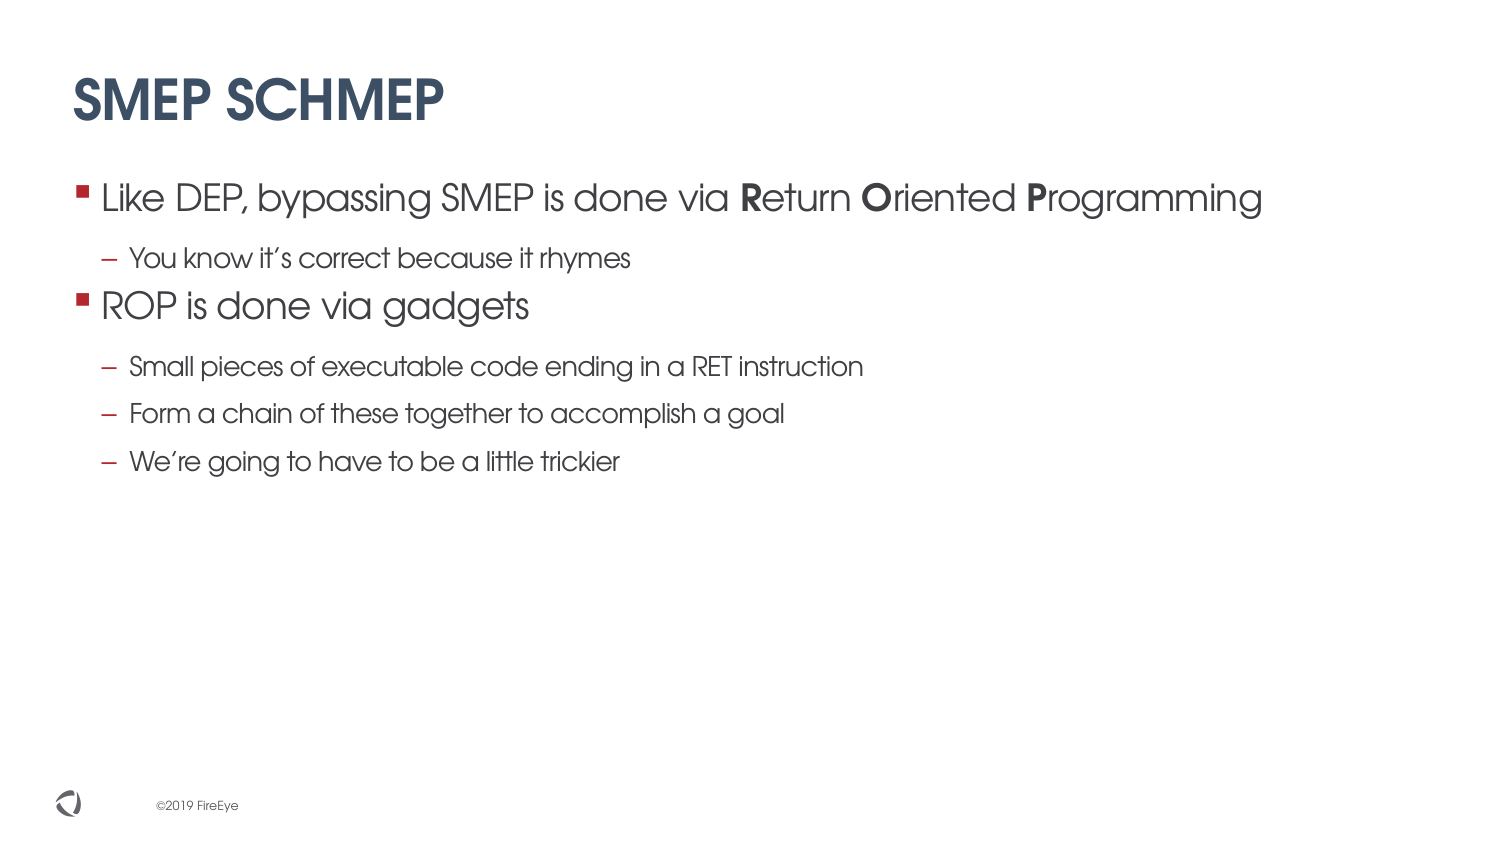

# SMEP SCHMEP
Like DEP, bypassing SMEP is done via Return Oriented Programming
You know it’s correct because it rhymes
ROP is done via gadgets
Small pieces of executable code ending in a RET instruction
Form a chain of these together to accomplish a goal
We’re going to have to be a little trickier